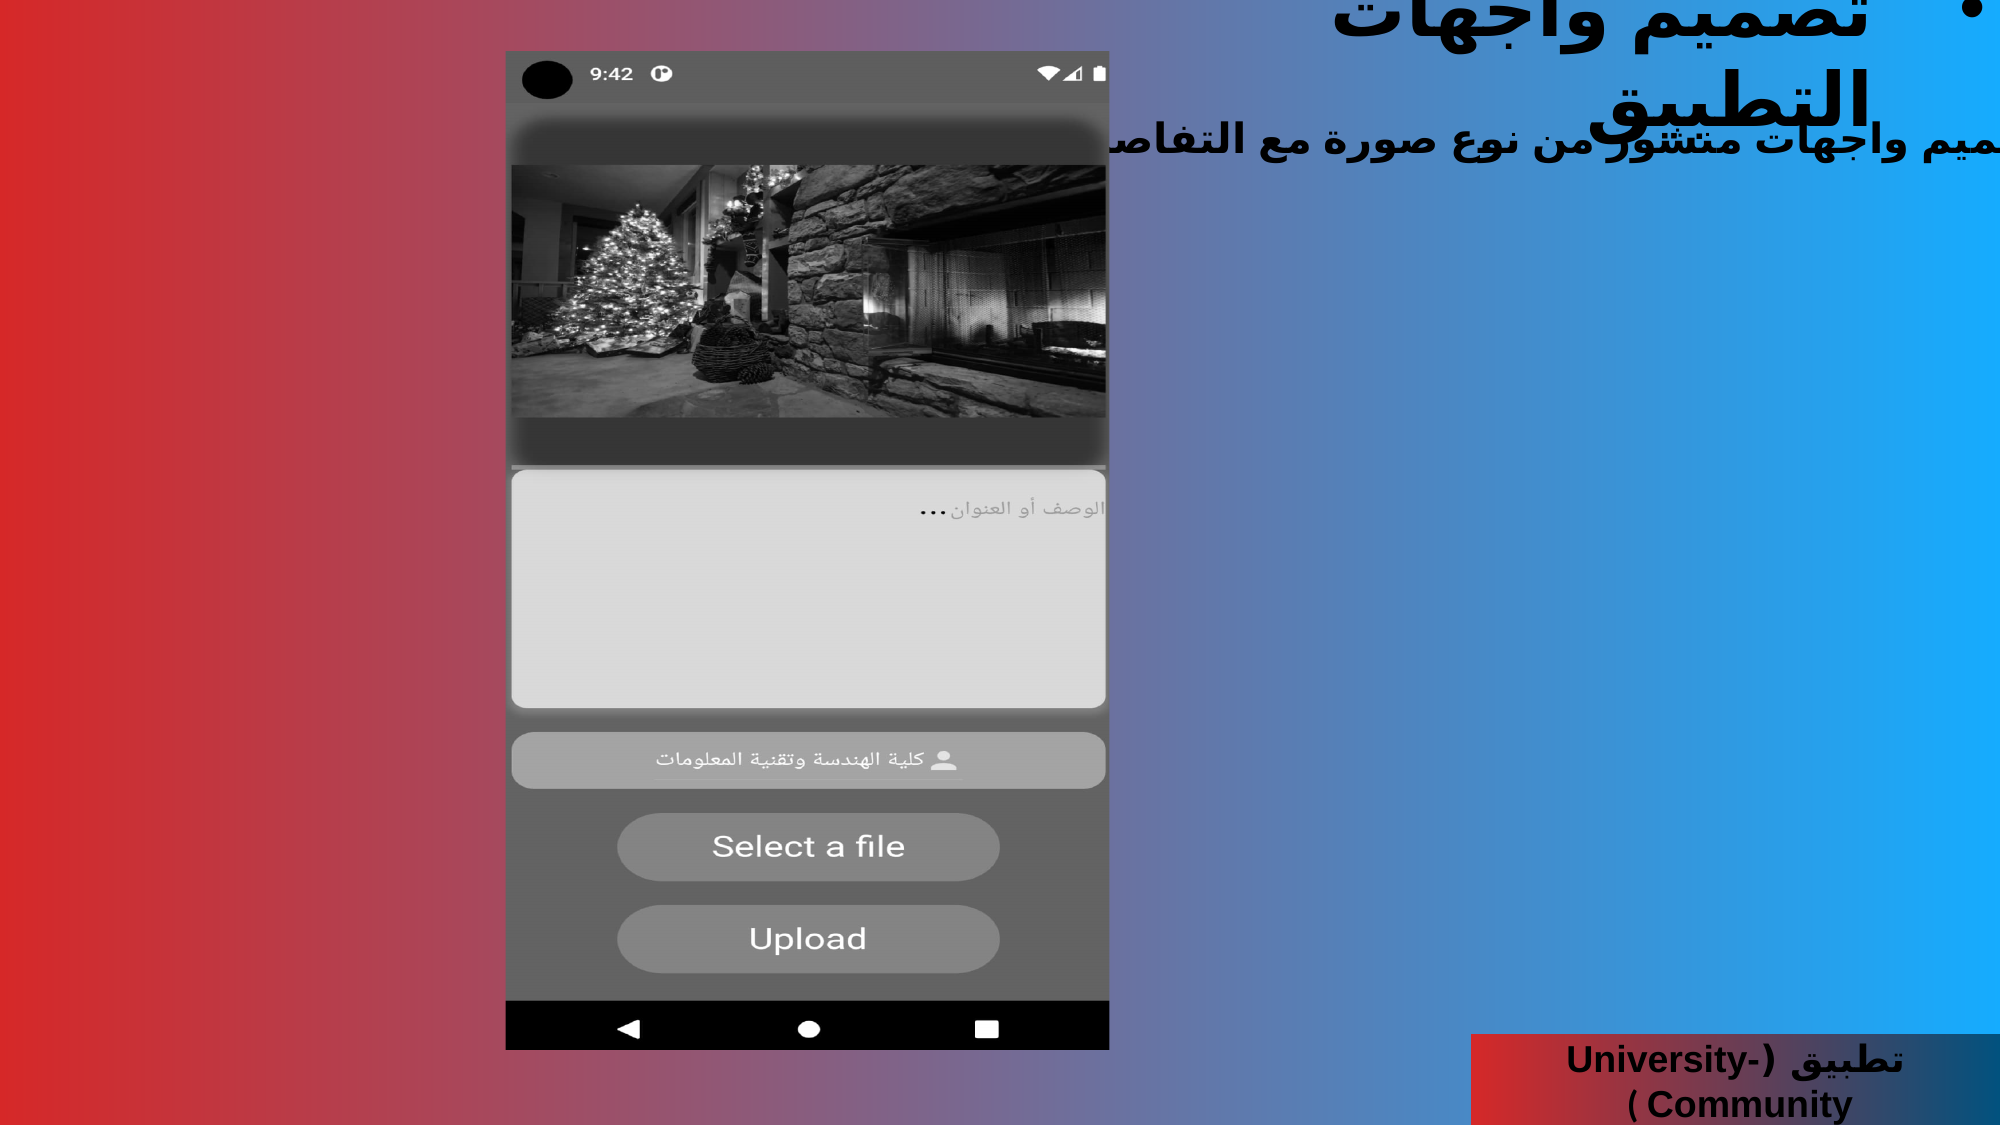

تصميم واجهات التطبيق

تصميم واجهات منشور من نوع صورة مع التفاصيل
تطبيق (University-Community )